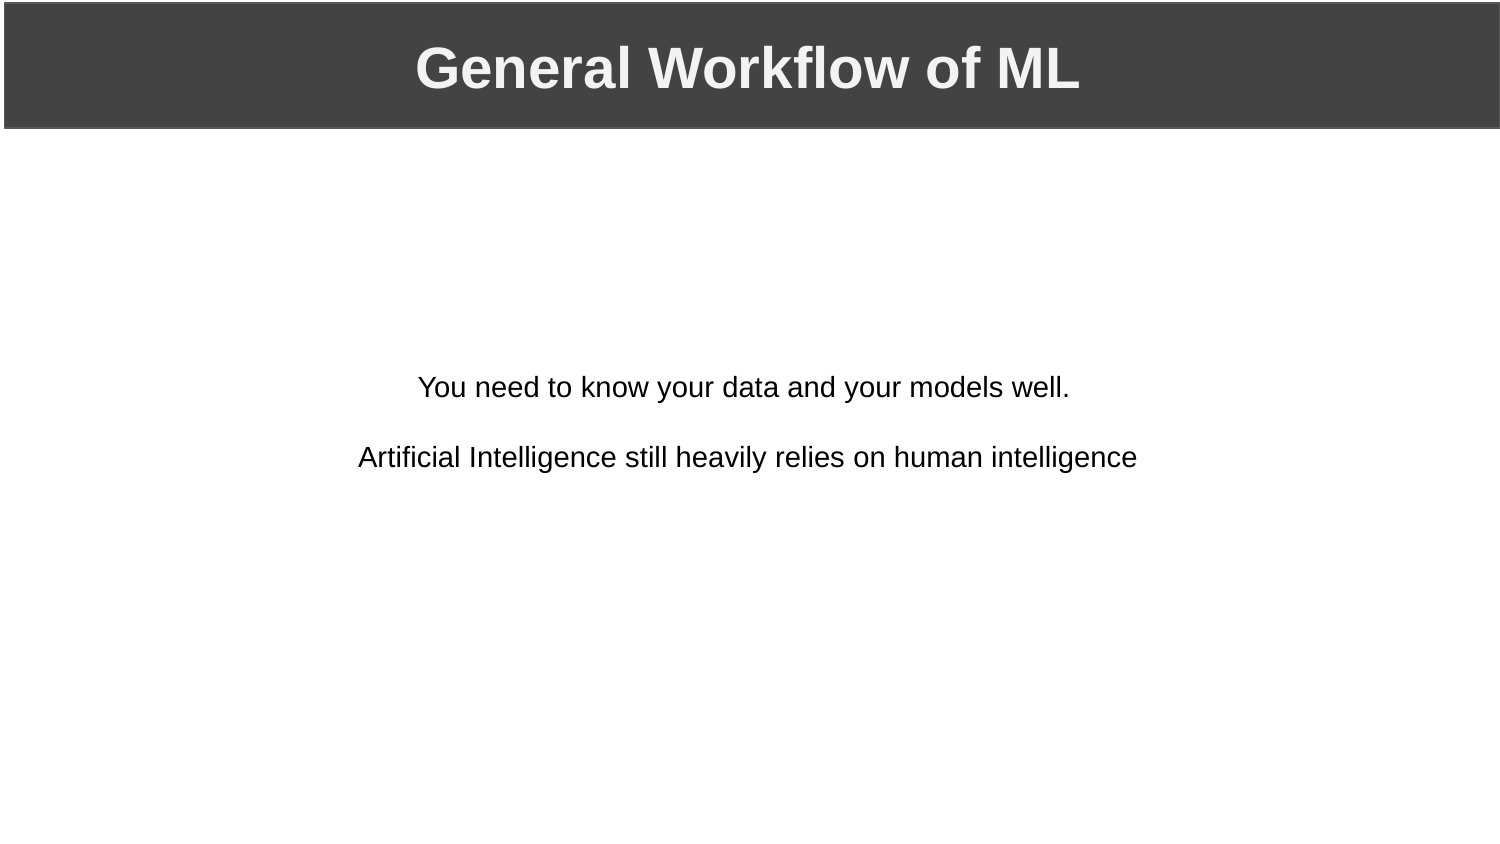

General Workflow of ML
You need to know your data and your models well.

Artificial Intelligence still heavily relies on human intelligence